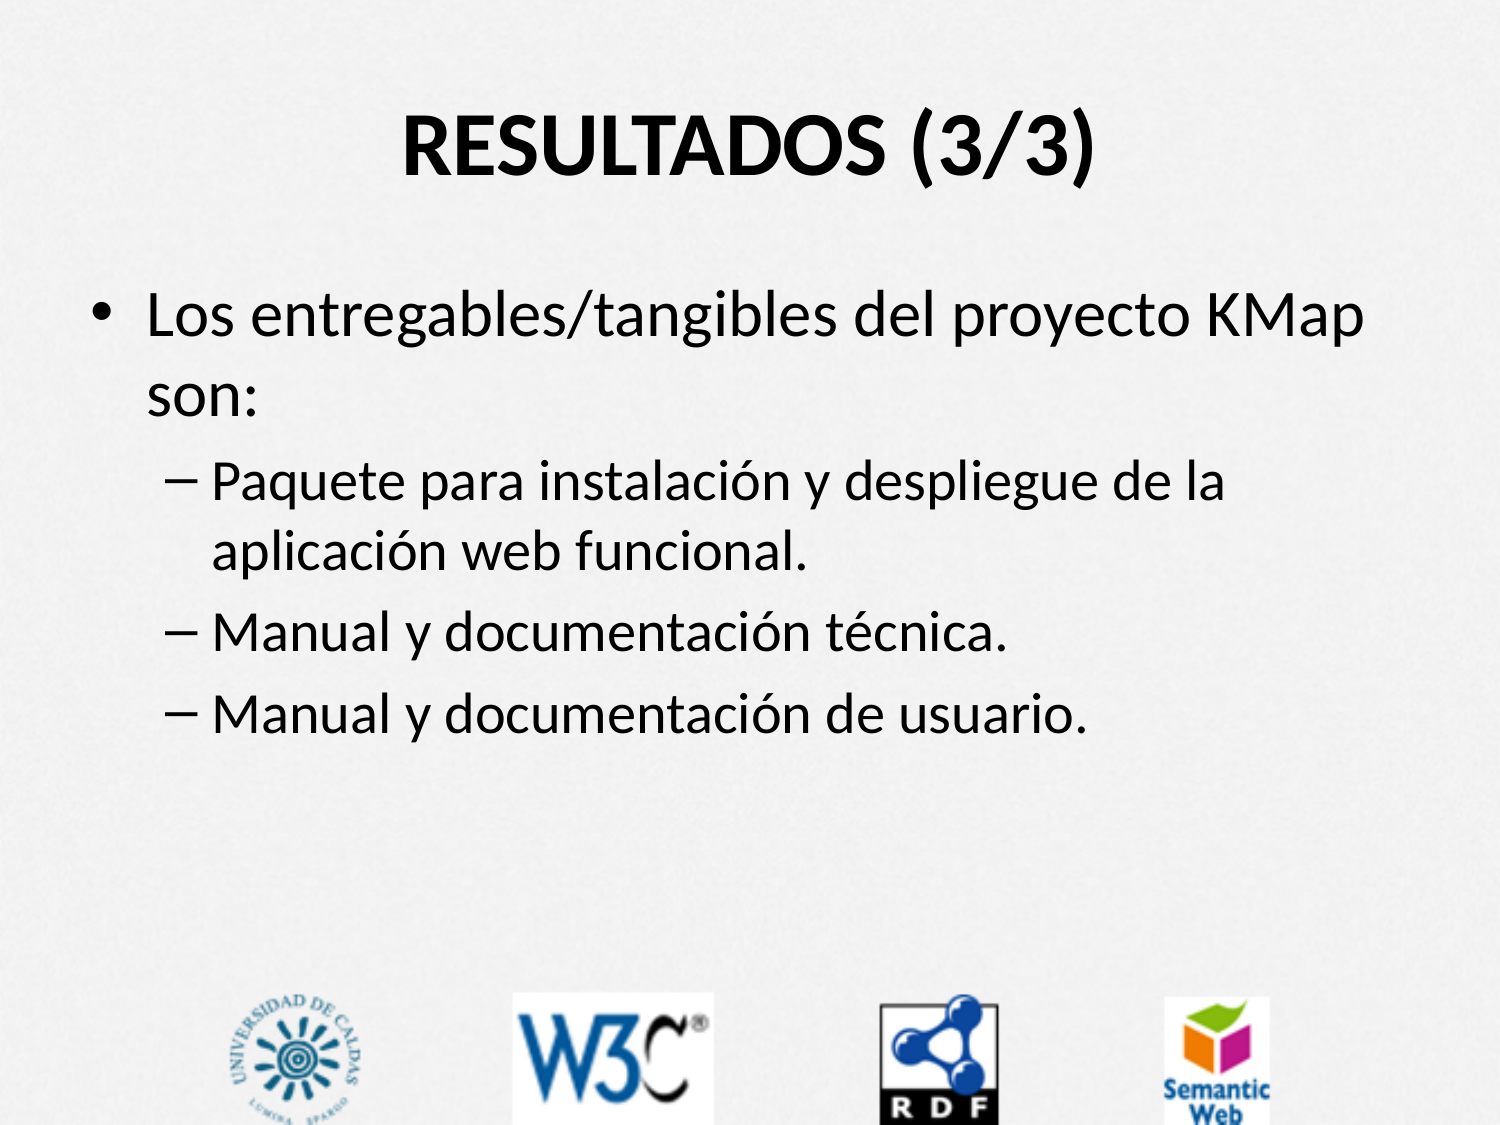

# RESULTADOS (3/3)
Los entregables/tangibles del proyecto KMap son:
Paquete para instalación y despliegue de la aplicación web funcional.
Manual y documentación técnica.
Manual y documentación de usuario.